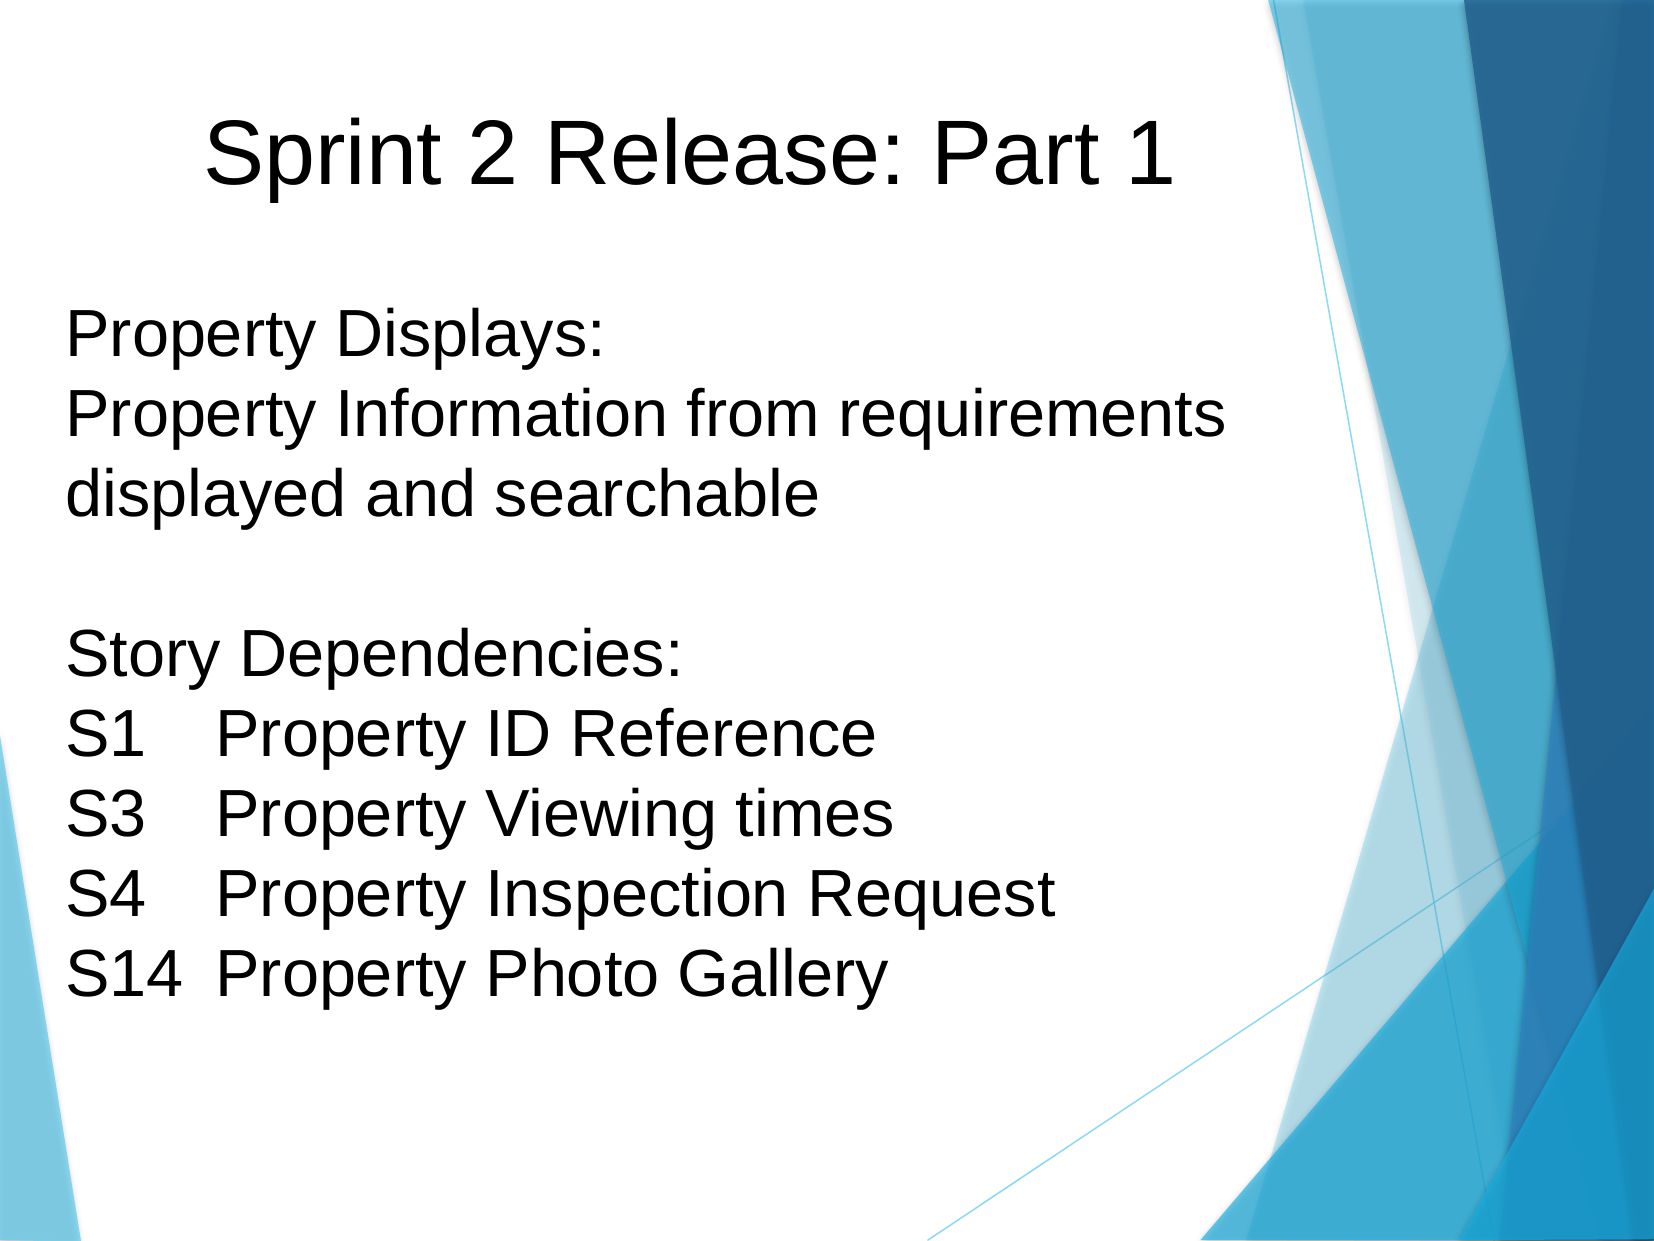

Sprint 2 Release: Part 1
Property Displays:
Property Information from requirements displayed and searchable

Story Dependencies:
S1	Property ID Reference
S3	Property Viewing times
S4	Property Inspection Request
S14	Property Photo Gallery